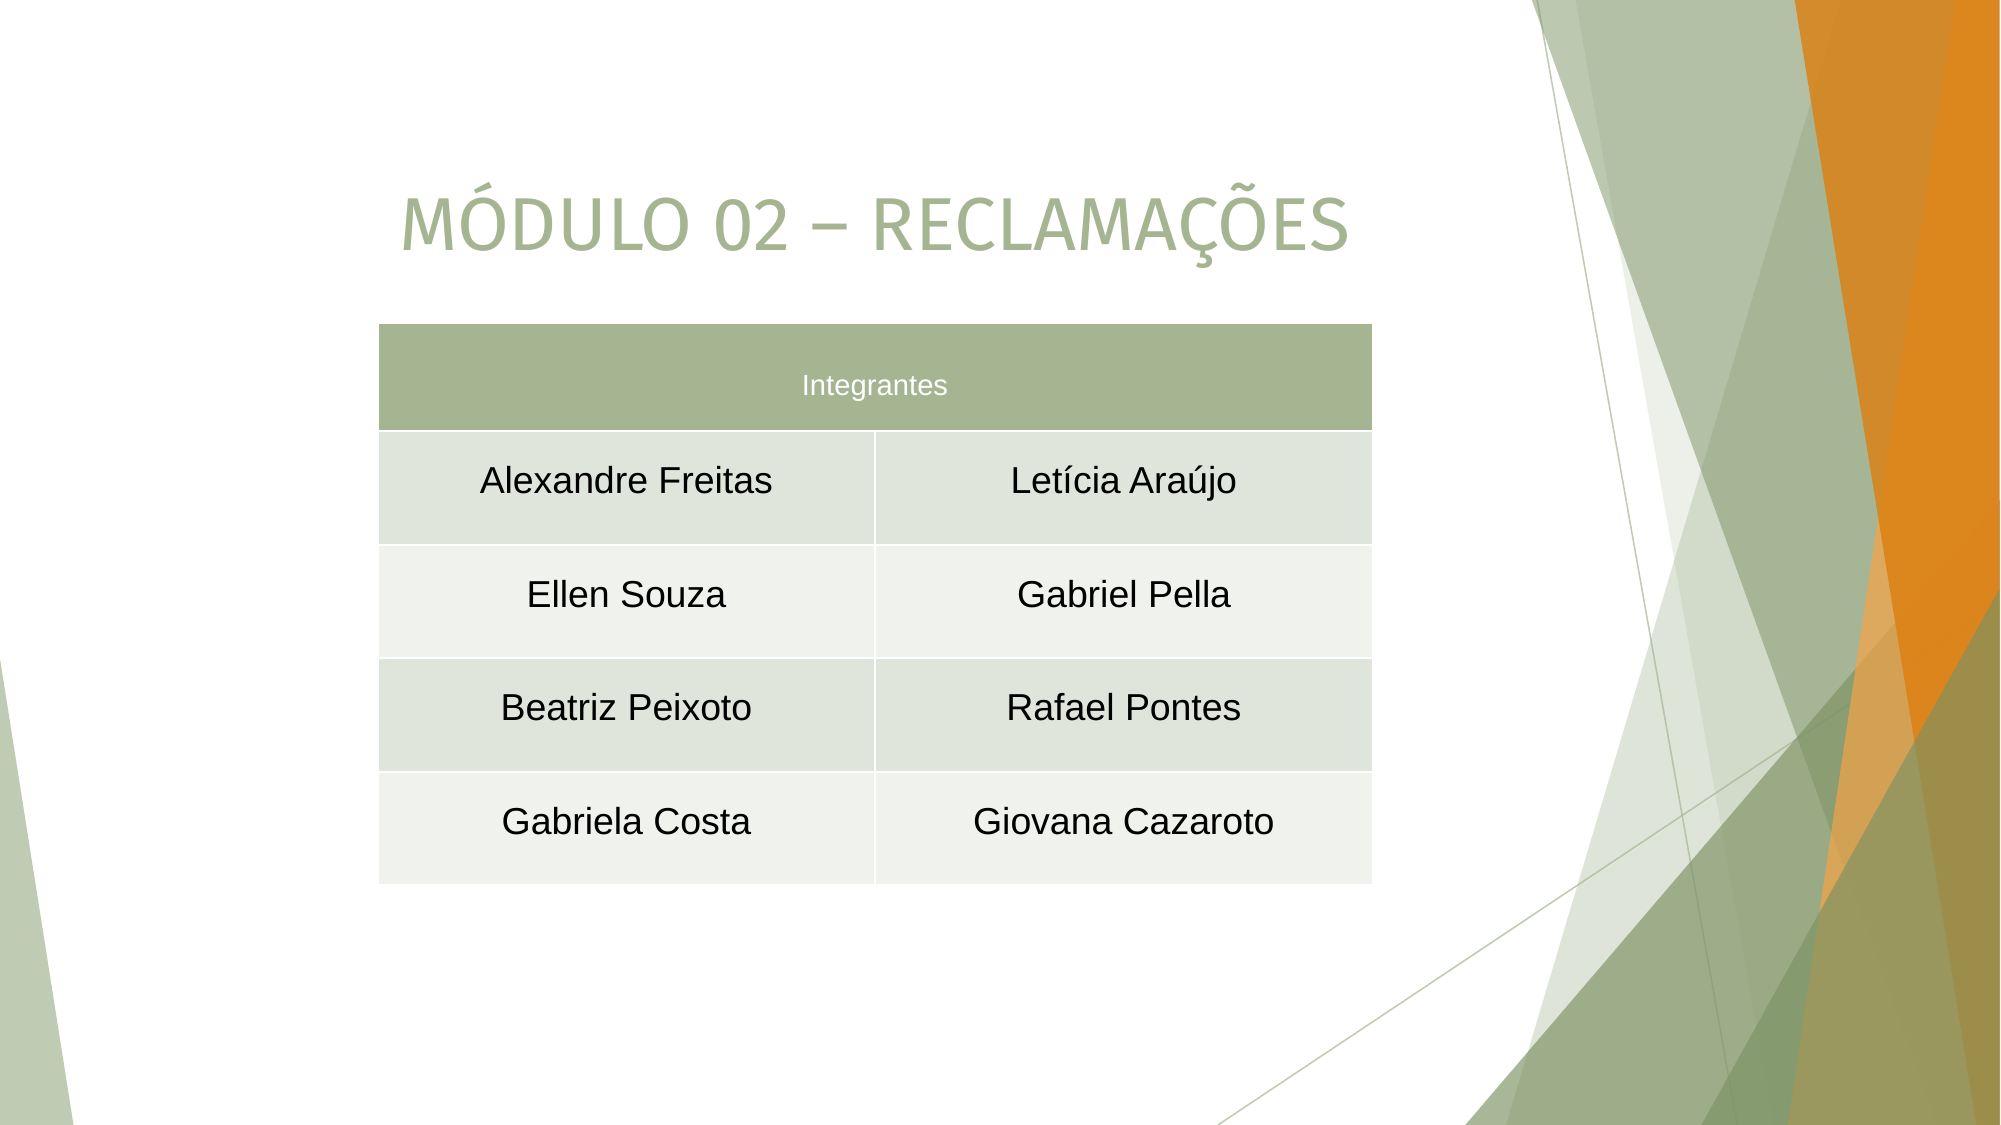

# MÓDULO 02 – RECLAMAÇÕES
| Integrantes |  |
| --- | --- |
| Alexandre Freitas | Letícia Araújo |
| Ellen Souza | Gabriel Pella |
| Beatriz Peixoto | Rafael Pontes |
| Gabriela Costa | Giovana Cazaroto |